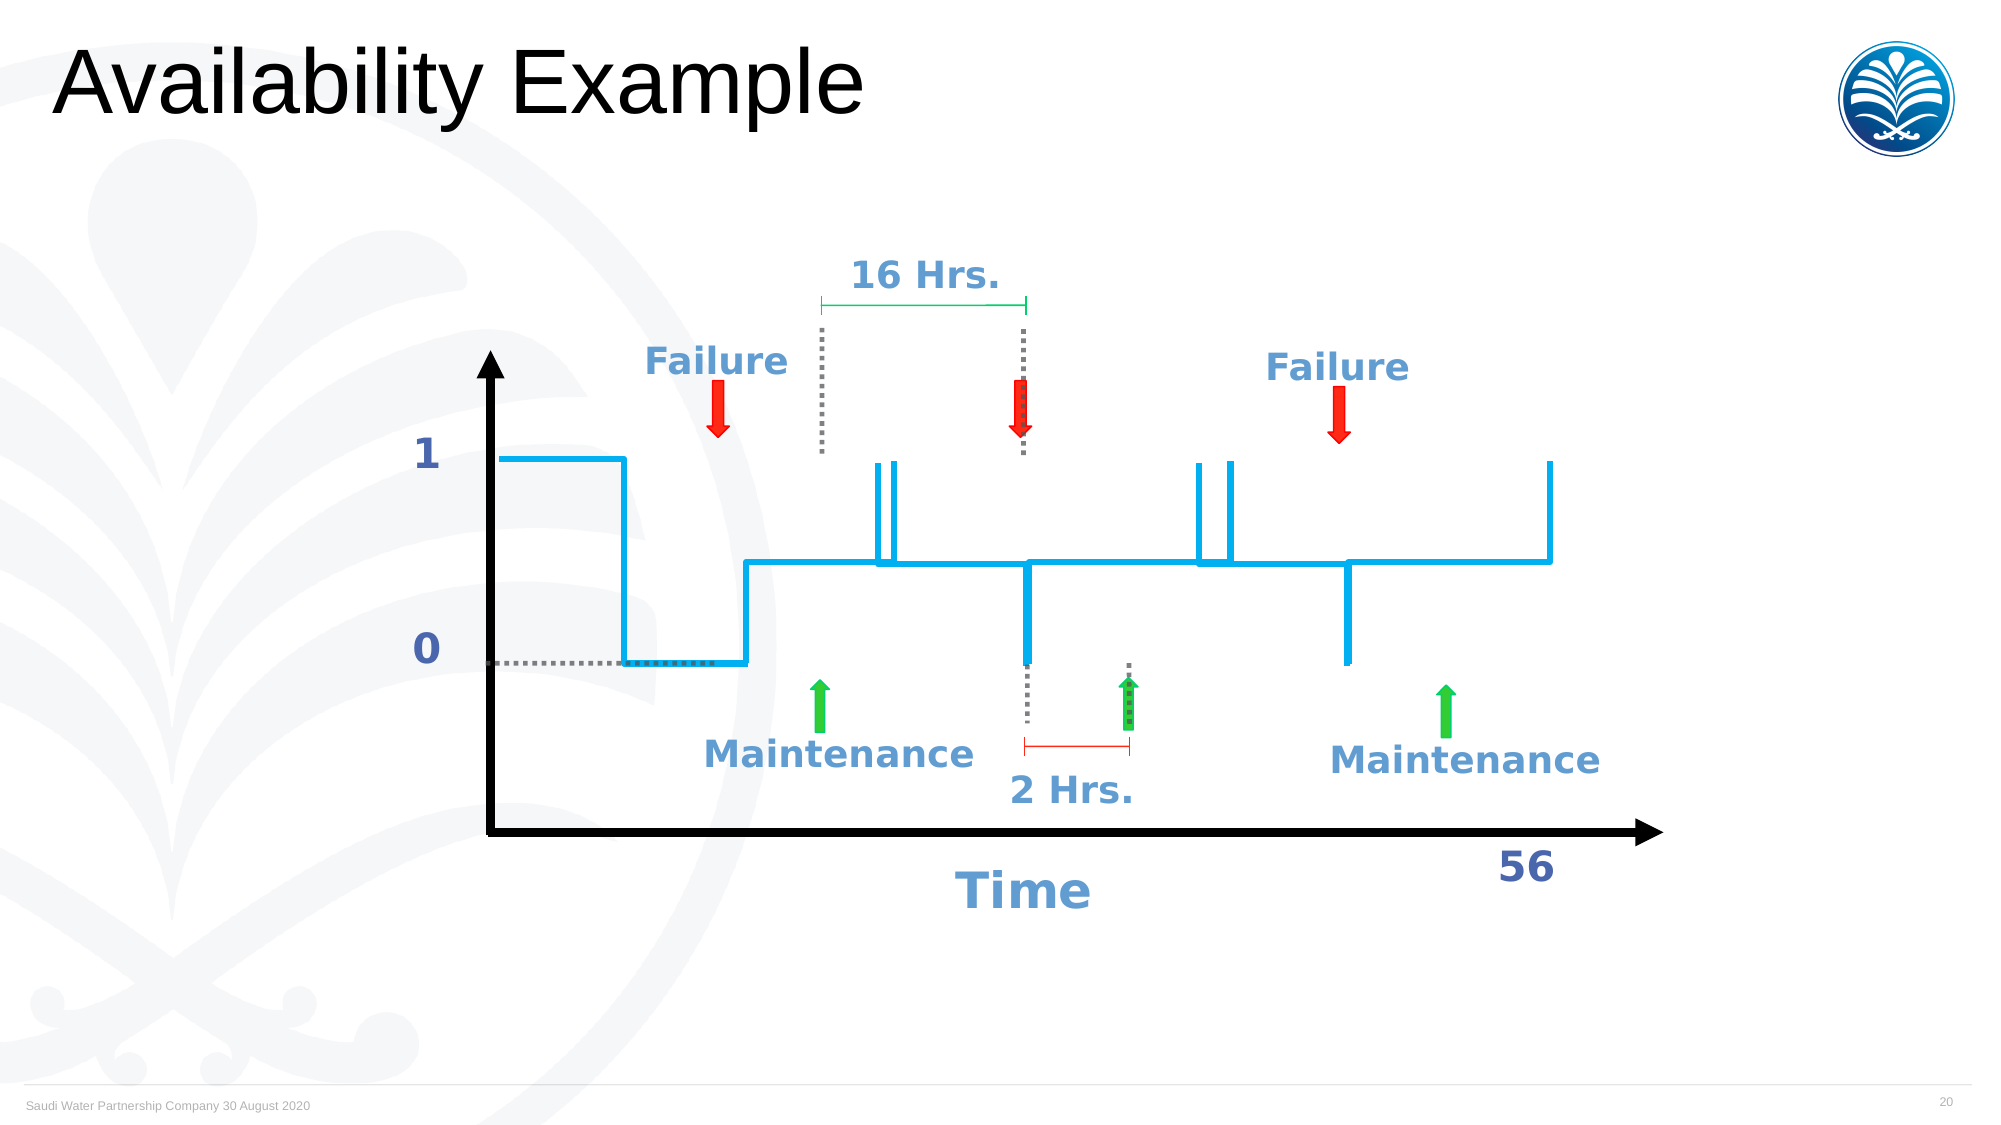

# Availability Example
16 Hrs.
Failure
Failure

1
0

Maintenance
Maintenance
2 Hrs.
56
Time